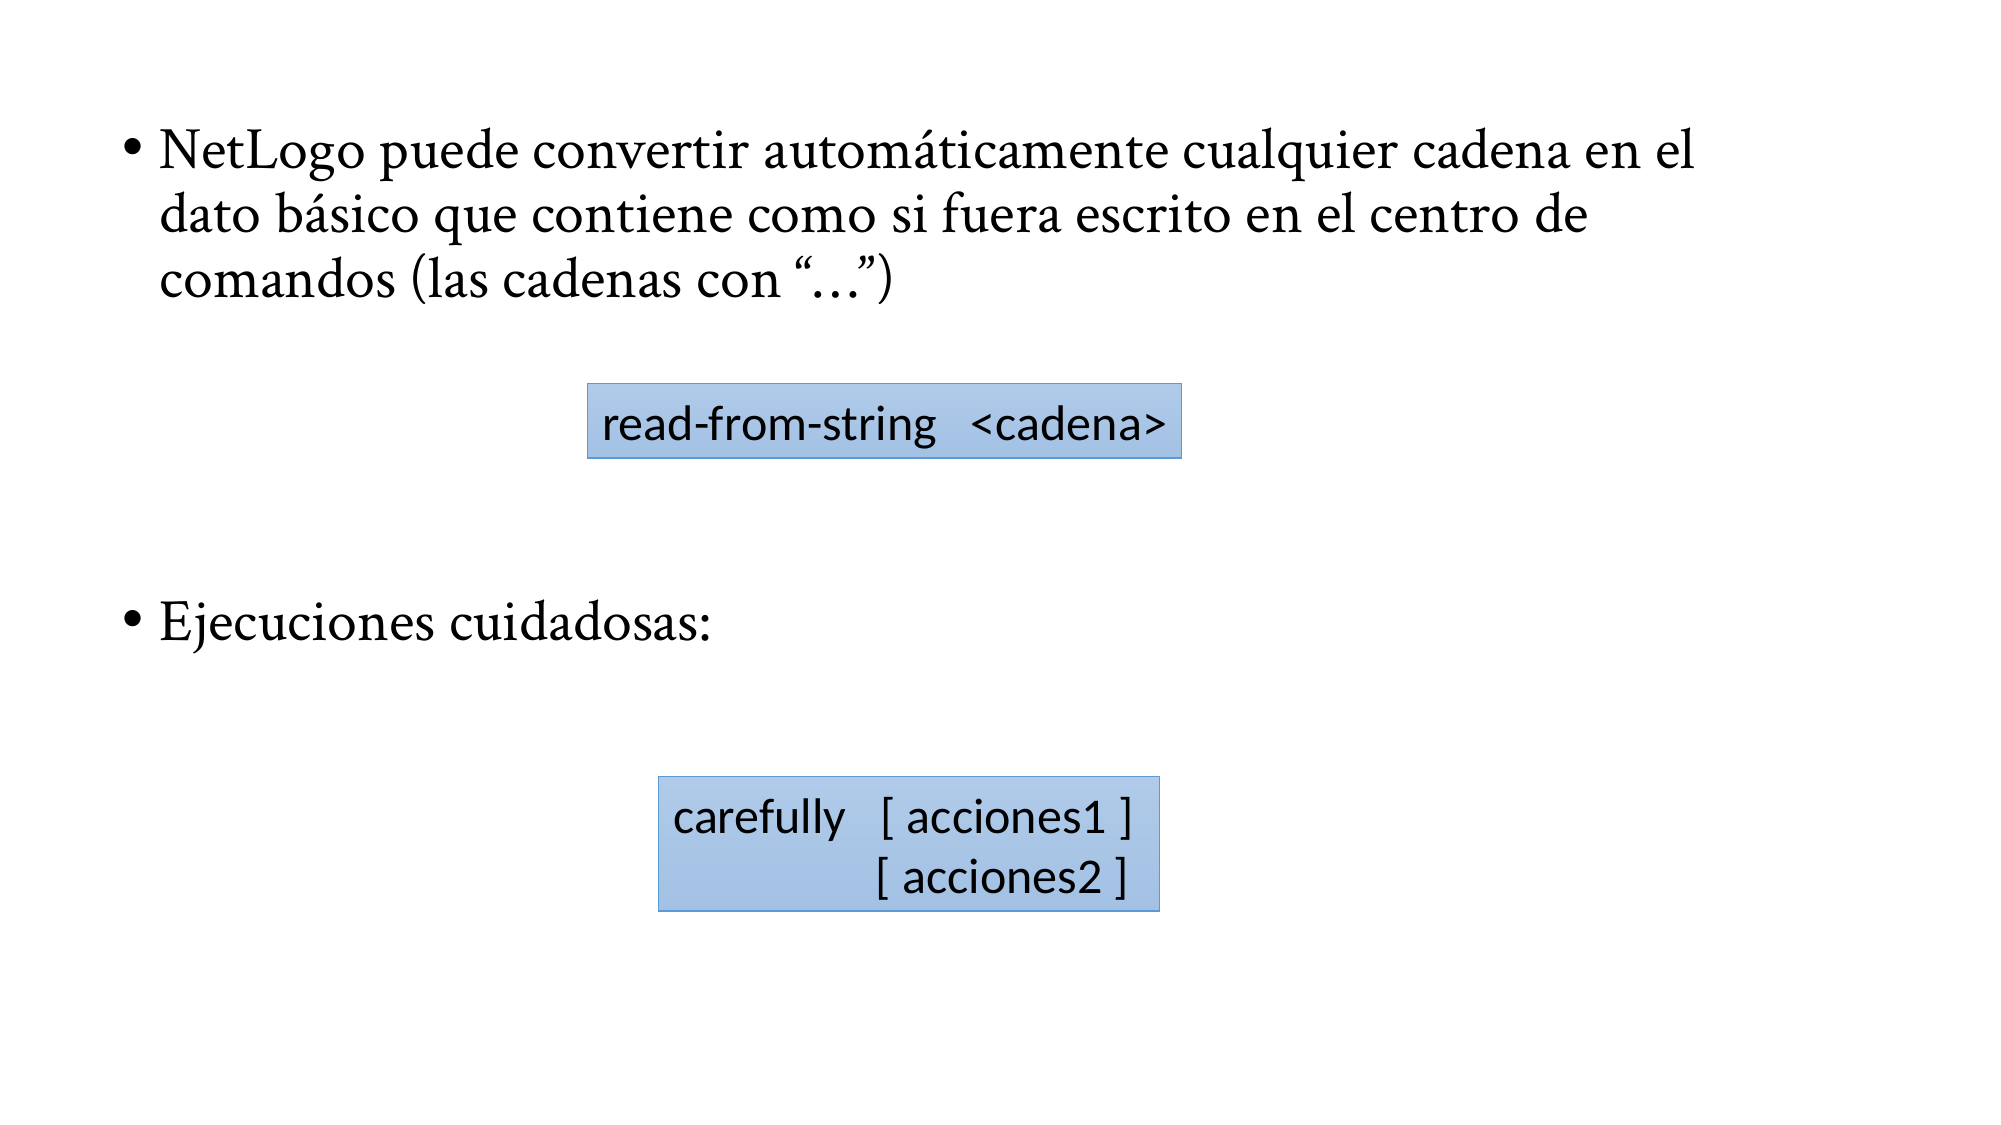

NetLogo puede convertir automáticamente cualquier cadena en el dato básico que contiene como si fuera escrito en el centro de comandos (las cadenas con “…”)

Ejecuciones cuidadosas:
read-from-string   <cadena>
carefully   [ acciones1 ]
                  [ acciones2 ]